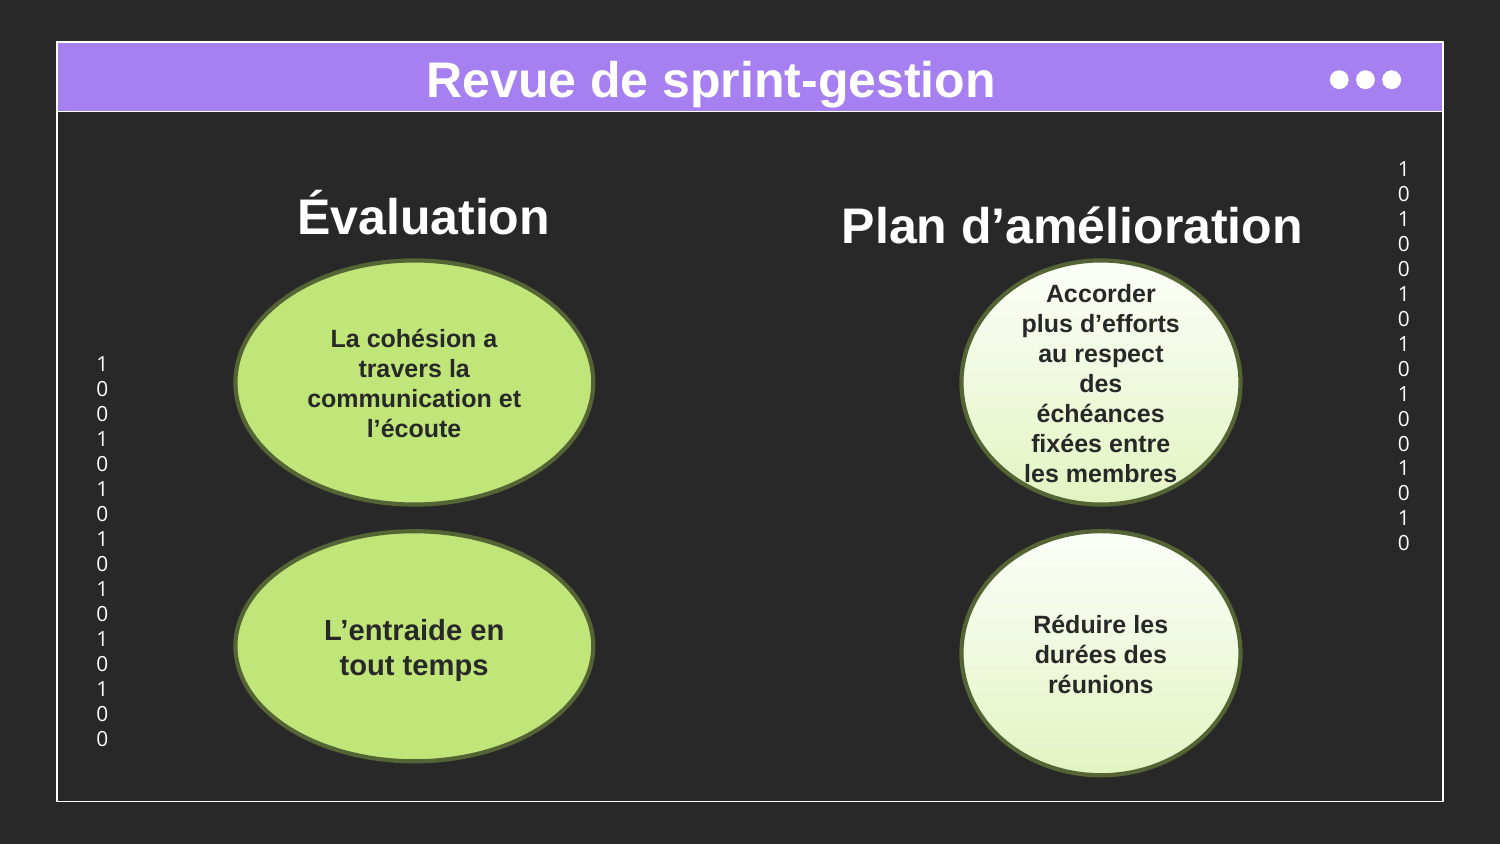

# Revue de sprint-gestion
Évaluation
Plan d’amélioration
La cohésion a travers la communication et l’écoute
Accorder plus d’efforts au respect des échéances fixées entre les membres
L’entraide en tout temps
Réduire les durées des réunions